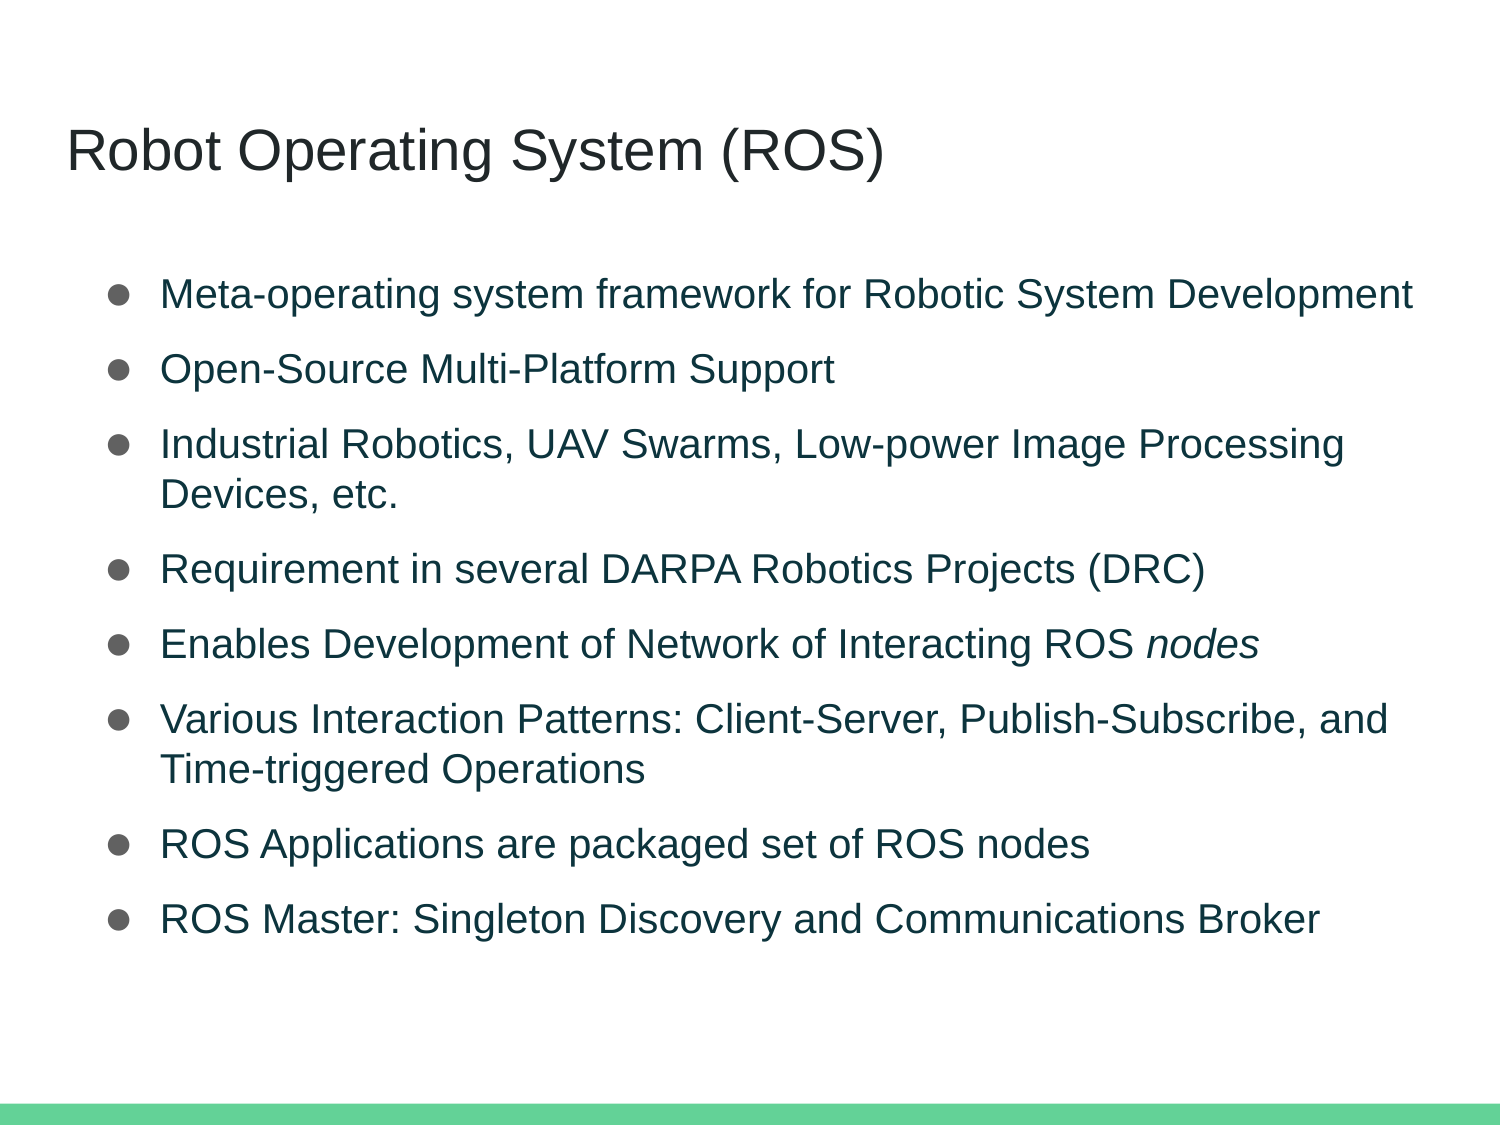

# Robot Operating System (ROS)
Meta-operating system framework for Robotic System Development
Open-Source Multi-Platform Support
Industrial Robotics, UAV Swarms, Low-power Image Processing Devices, etc.
Requirement in several DARPA Robotics Projects (DRC)
Enables Development of Network of Interacting ROS nodes
Various Interaction Patterns: Client-Server, Publish-Subscribe, and Time-triggered Operations
ROS Applications are packaged set of ROS nodes
ROS Master: Singleton Discovery and Communications Broker